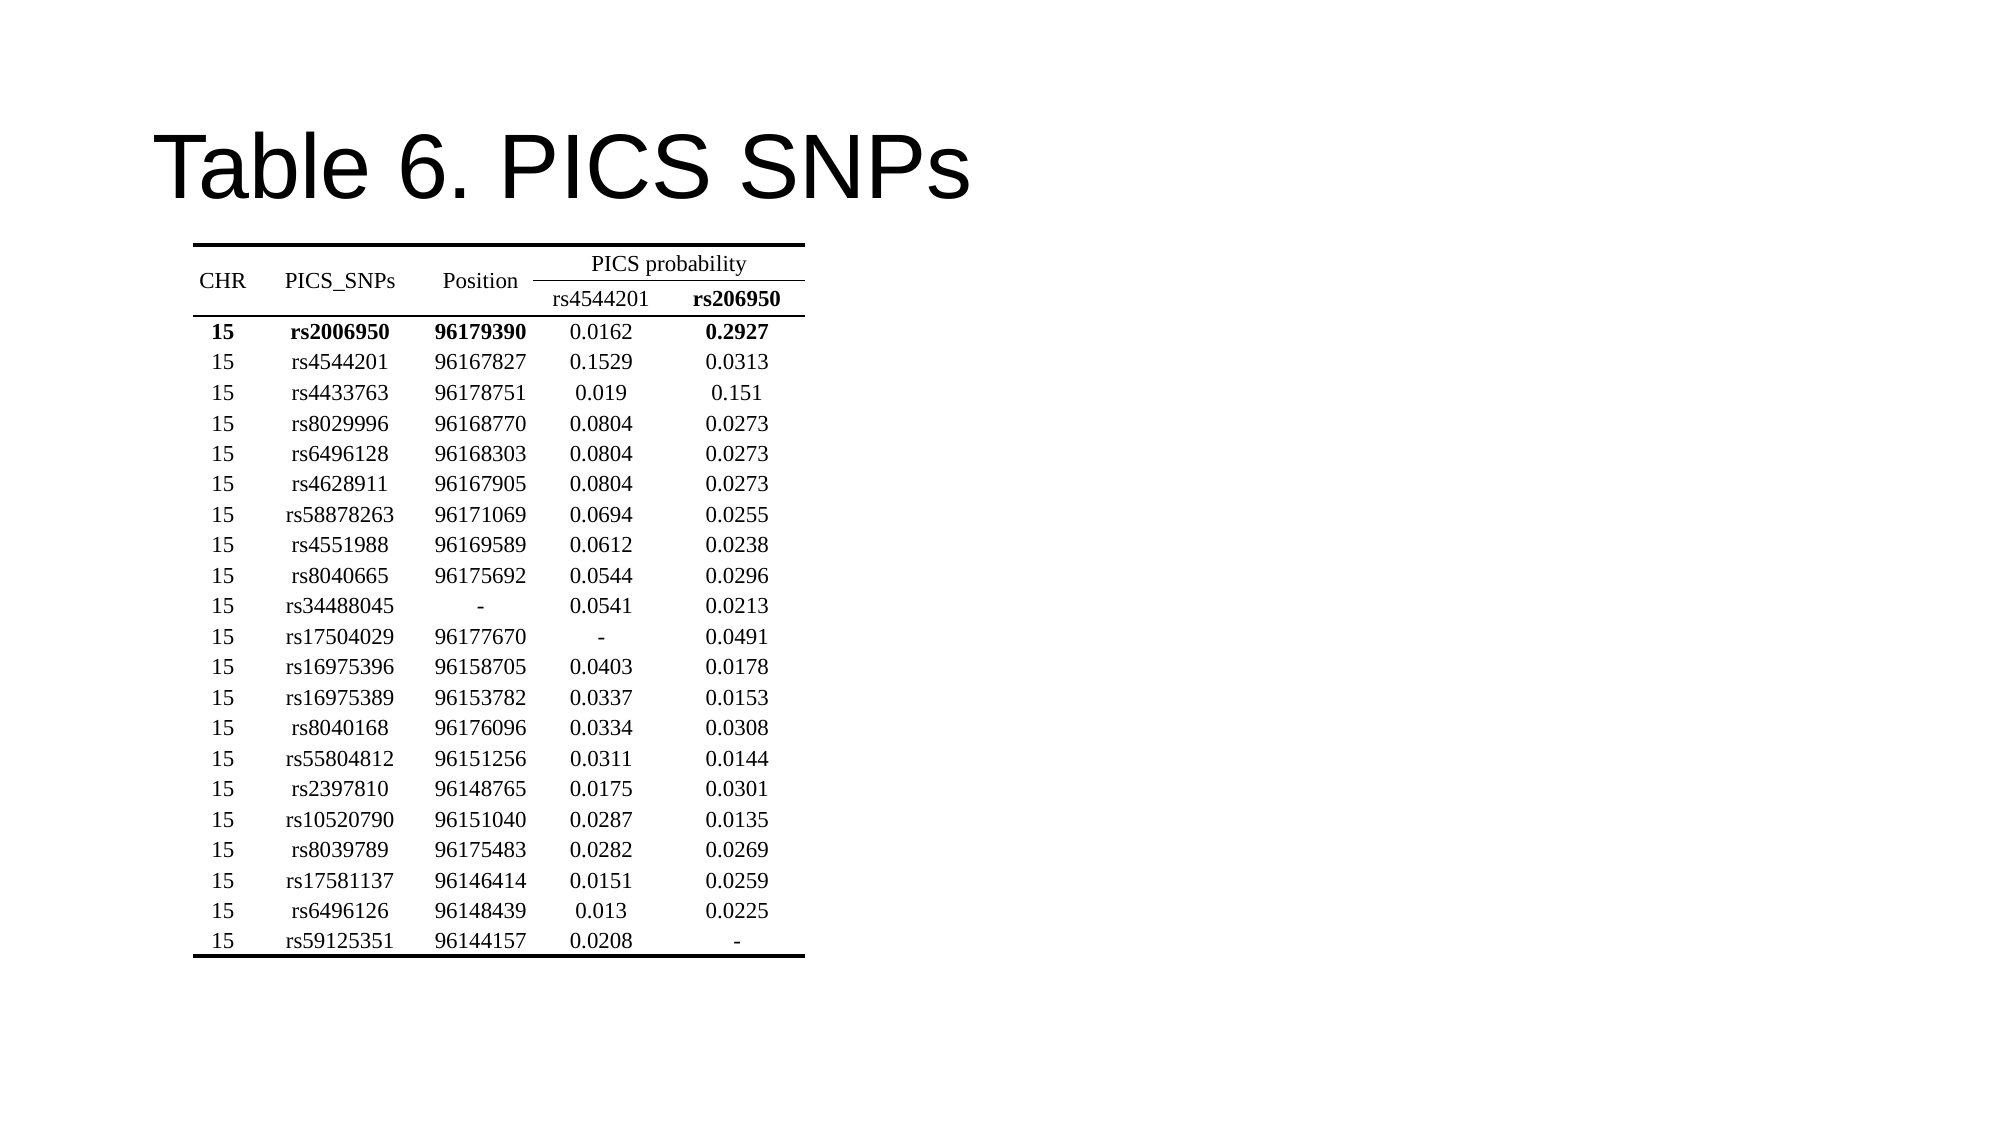

# Table 6. PICS SNPs
| CHR | PICS\_SNPs | Position | PICS probability |  |
| --- | --- | --- | --- | --- |
|  |  |  | rs4544201 | rs206950 |
| 15 | rs2006950 | 96179390 | 0.0162 | 0.2927 |
| 15 | rs4544201 | 96167827 | 0.1529 | 0.0313 |
| 15 | rs4433763 | 96178751 | 0.019 | 0.151 |
| 15 | rs8029996 | 96168770 | 0.0804 | 0.0273 |
| 15 | rs6496128 | 96168303 | 0.0804 | 0.0273 |
| 15 | rs4628911 | 96167905 | 0.0804 | 0.0273 |
| 15 | rs58878263 | 96171069 | 0.0694 | 0.0255 |
| 15 | rs4551988 | 96169589 | 0.0612 | 0.0238 |
| 15 | rs8040665 | 96175692 | 0.0544 | 0.0296 |
| 15 | rs34488045 | - | 0.0541 | 0.0213 |
| 15 | rs17504029 | 96177670 | - | 0.0491 |
| 15 | rs16975396 | 96158705 | 0.0403 | 0.0178 |
| 15 | rs16975389 | 96153782 | 0.0337 | 0.0153 |
| 15 | rs8040168 | 96176096 | 0.0334 | 0.0308 |
| 15 | rs55804812 | 96151256 | 0.0311 | 0.0144 |
| 15 | rs2397810 | 96148765 | 0.0175 | 0.0301 |
| 15 | rs10520790 | 96151040 | 0.0287 | 0.0135 |
| 15 | rs8039789 | 96175483 | 0.0282 | 0.0269 |
| 15 | rs17581137 | 96146414 | 0.0151 | 0.0259 |
| 15 | rs6496126 | 96148439 | 0.013 | 0.0225 |
| 15 | rs59125351 | 96144157 | 0.0208 | - |